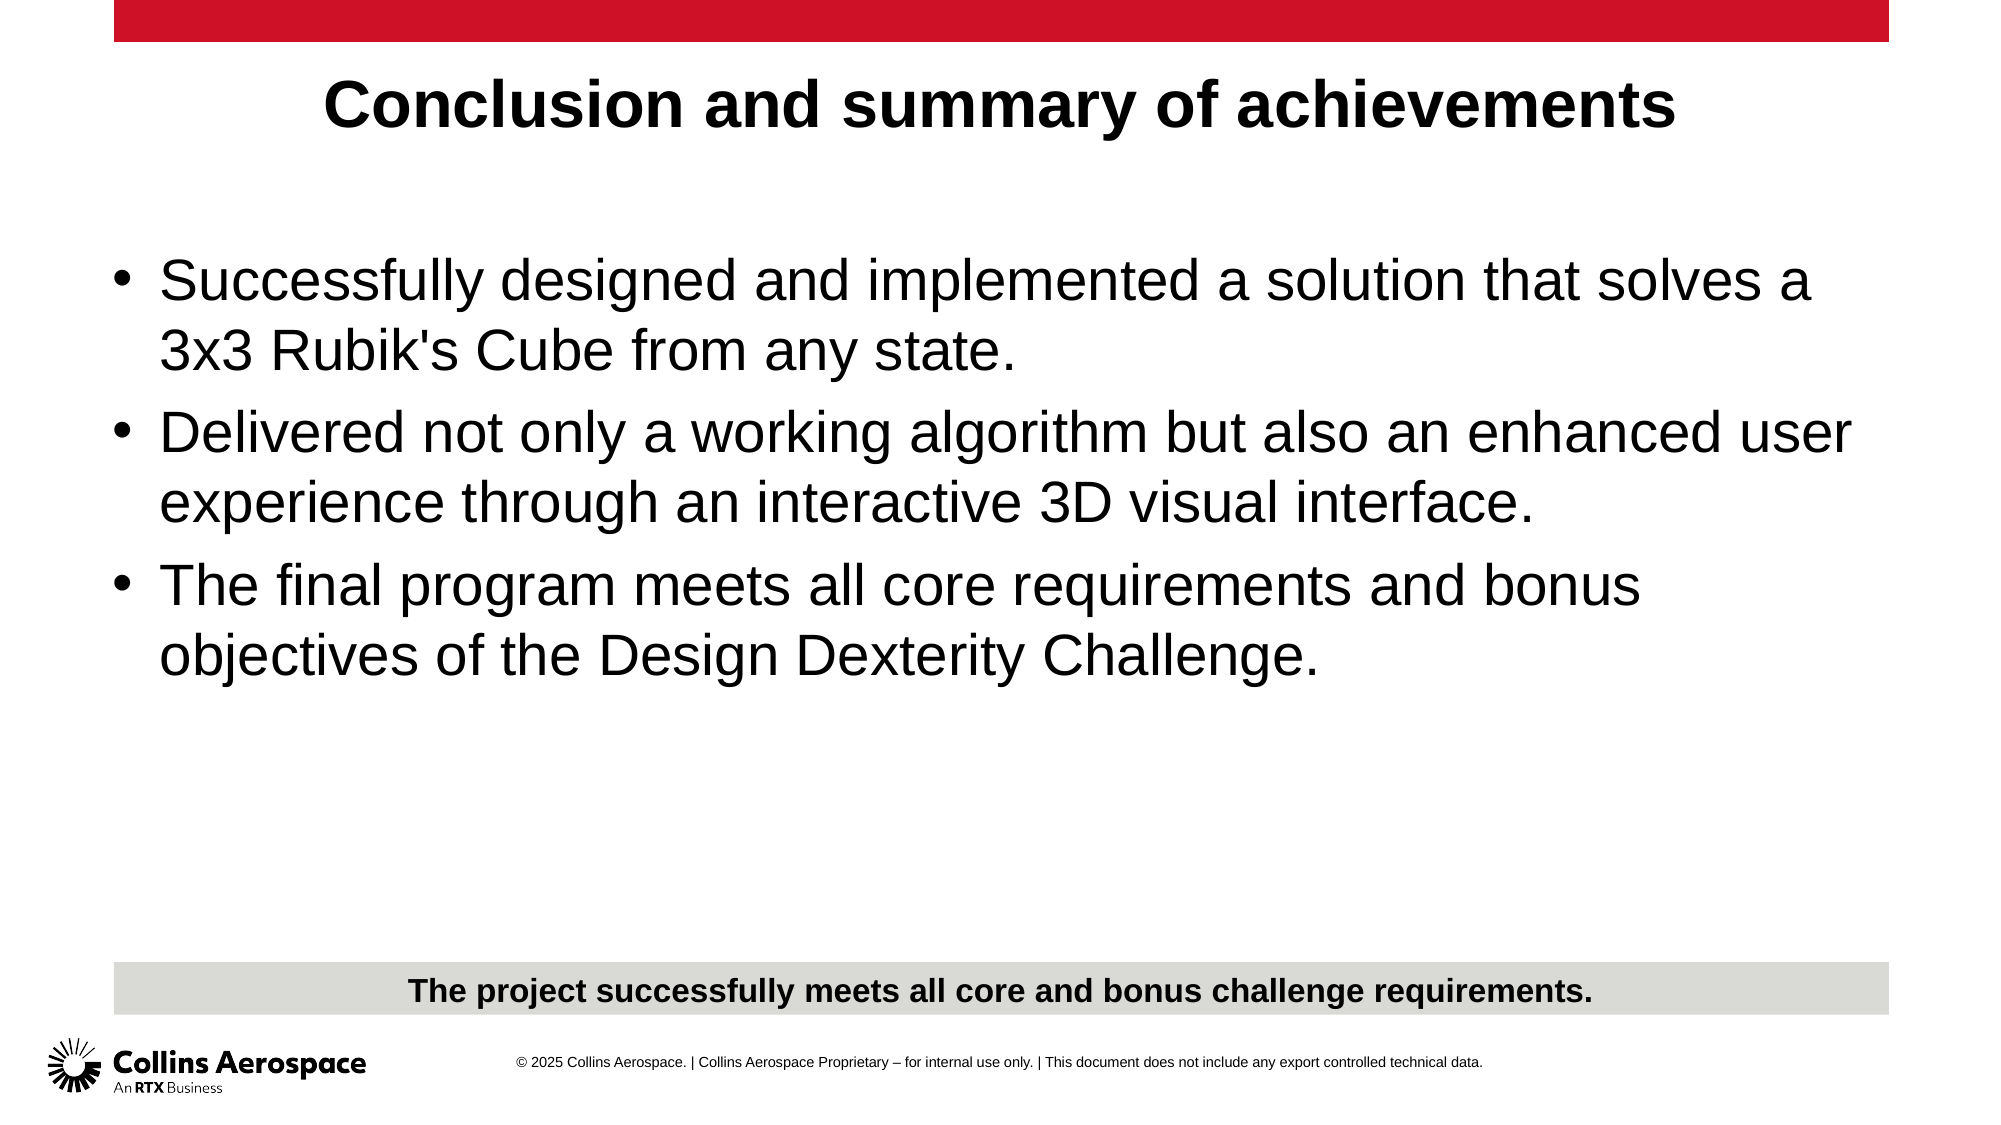

# Conclusion and summary of achievements
Successfully designed and implemented a solution that solves a 3x3 Rubik's Cube from any state.
Delivered not only a working algorithm but also an enhanced user experience through an interactive 3D visual interface.
The final program meets all core requirements and bonus objectives of the Design Dexterity Challenge.

The project successfully meets all core and bonus challenge requirements.
© 2025 Collins Aerospace. | Collins Aerospace Proprietary – for internal use only. | This document does not include any export controlled technical data.